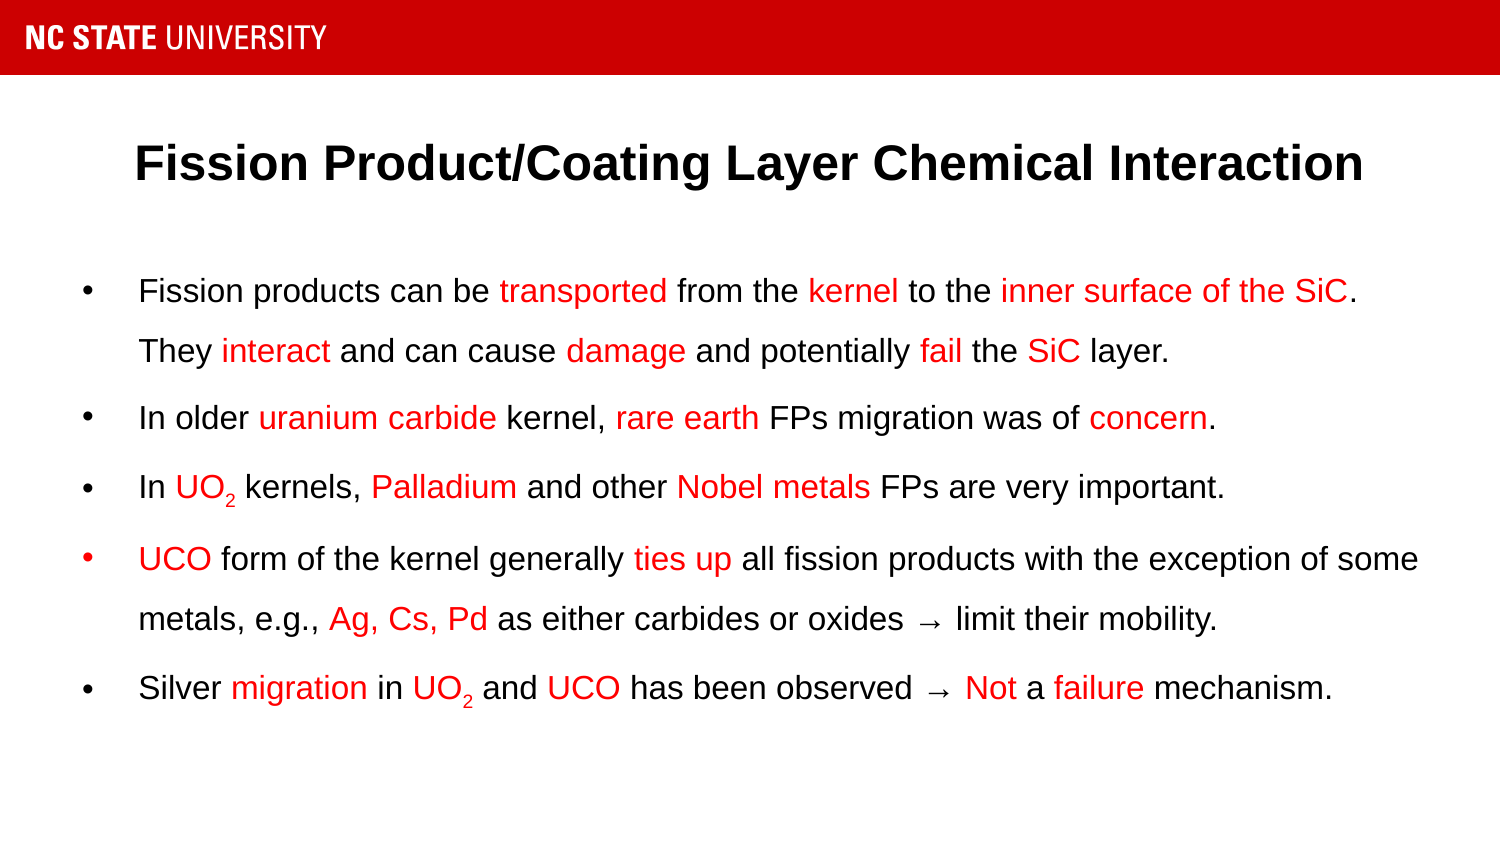

# Fission Product/Coating Layer Chemical Interaction
Fission products can be transported from the kernel to the inner surface of the SiC. They interact and can cause damage and potentially fail the SiC layer.
In older uranium carbide kernel, rare earth FPs migration was of concern.
In UO2 kernels, Palladium and other Nobel metals FPs are very important.
UCO form of the kernel generally ties up all fission products with the exception of some metals, e.g., Ag, Cs, Pd as either carbides or oxides → limit their mobility.
Silver migration in UO2 and UCO has been observed → Not a failure mechanism.